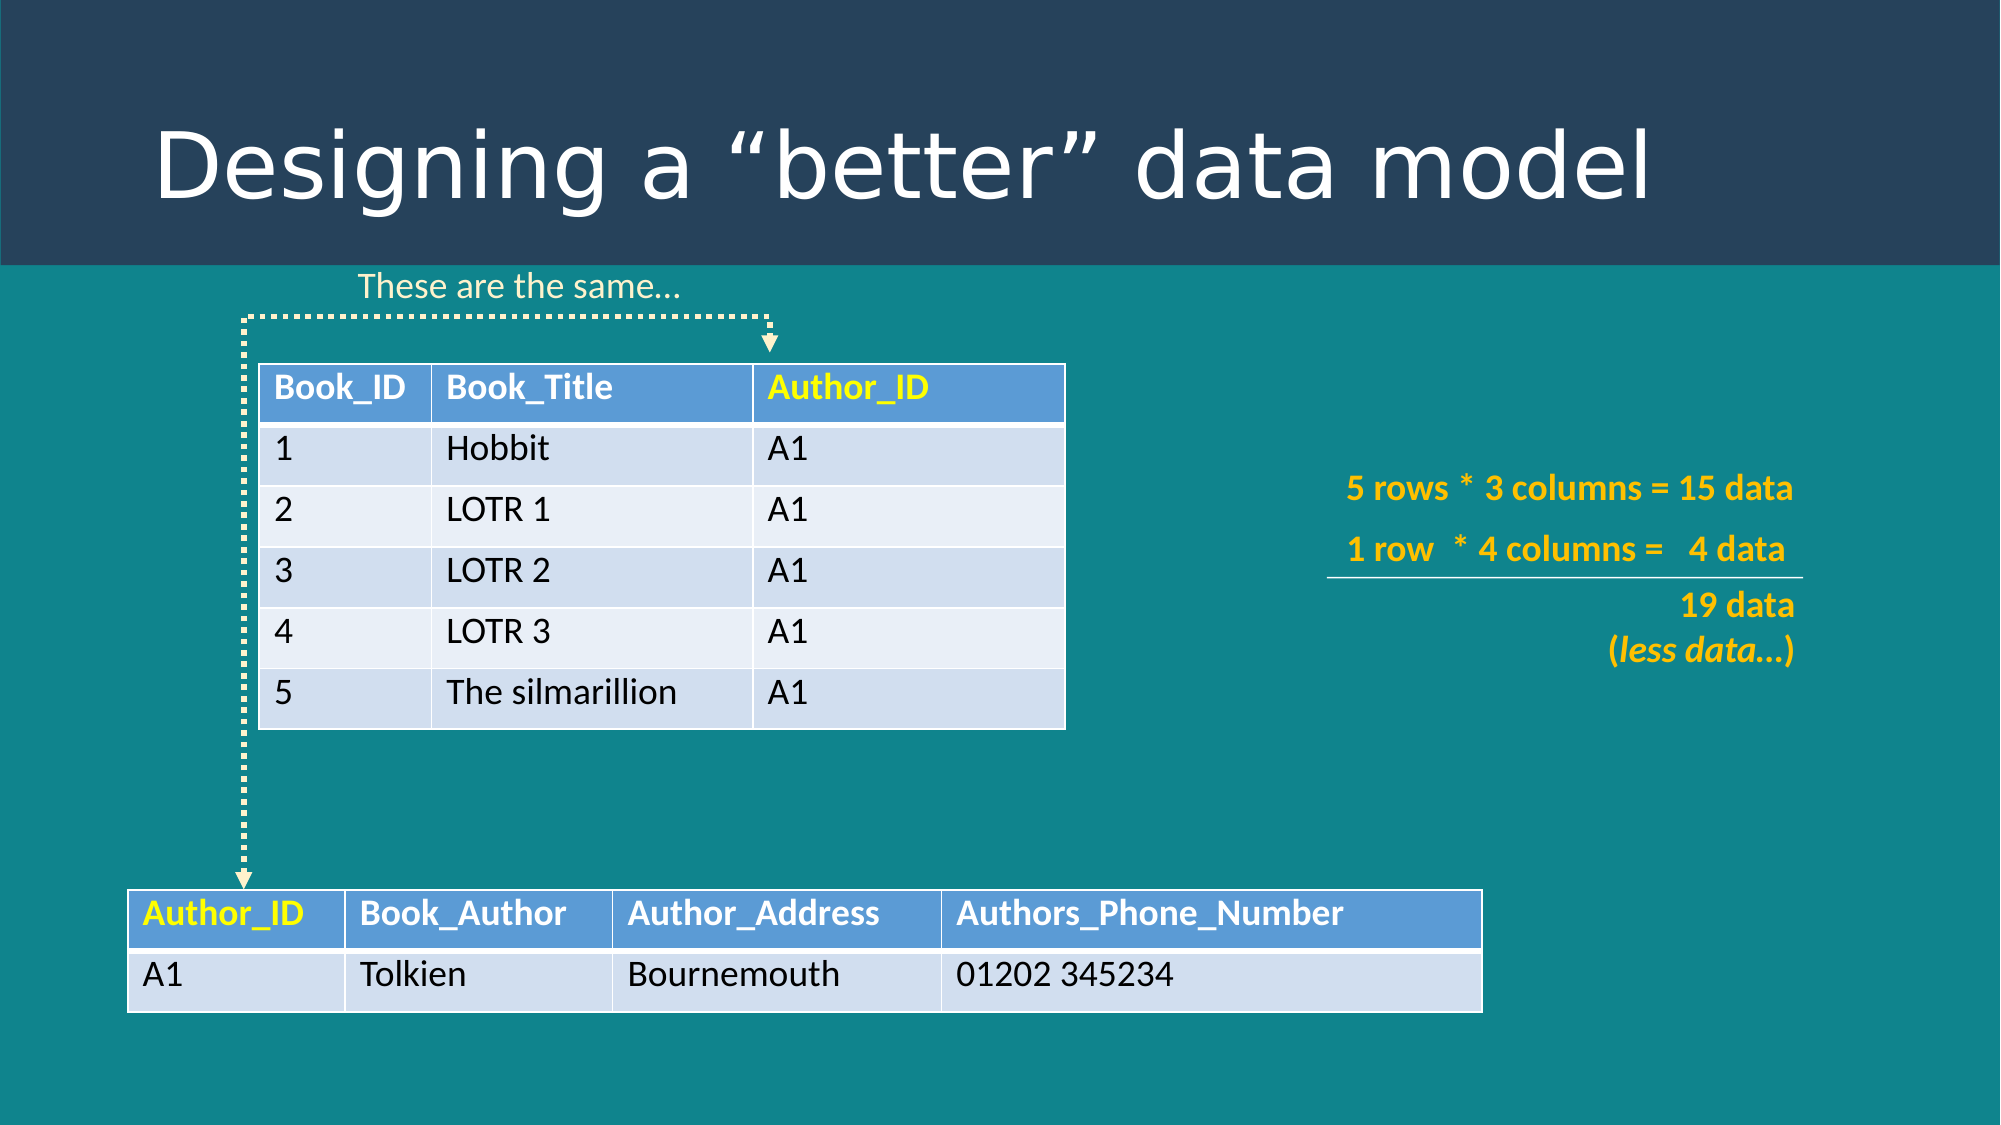

# Designing a “better” data model
These are the same…

| Book\_ID | Book\_Title | Author\_ID |
| --- | --- | --- |
| 1 | Hobbit | A1 |
| 2 | LOTR 1 | A1 |
| 3 | LOTR 2 | A1 |
| 4 | LOTR 3 | A1 |
| 5 | The silmarillion | A1 |
5 rows * 3 columns = 15 data
1 row  * 4 columns =   4 data
	 	   19 data
(less data…)

| Author\_ID | Book\_Author | Author\_Address | Authors\_Phone\_Number |
| --- | --- | --- | --- |
| A1 | Tolkien | Bournemouth | 01202 345234 |